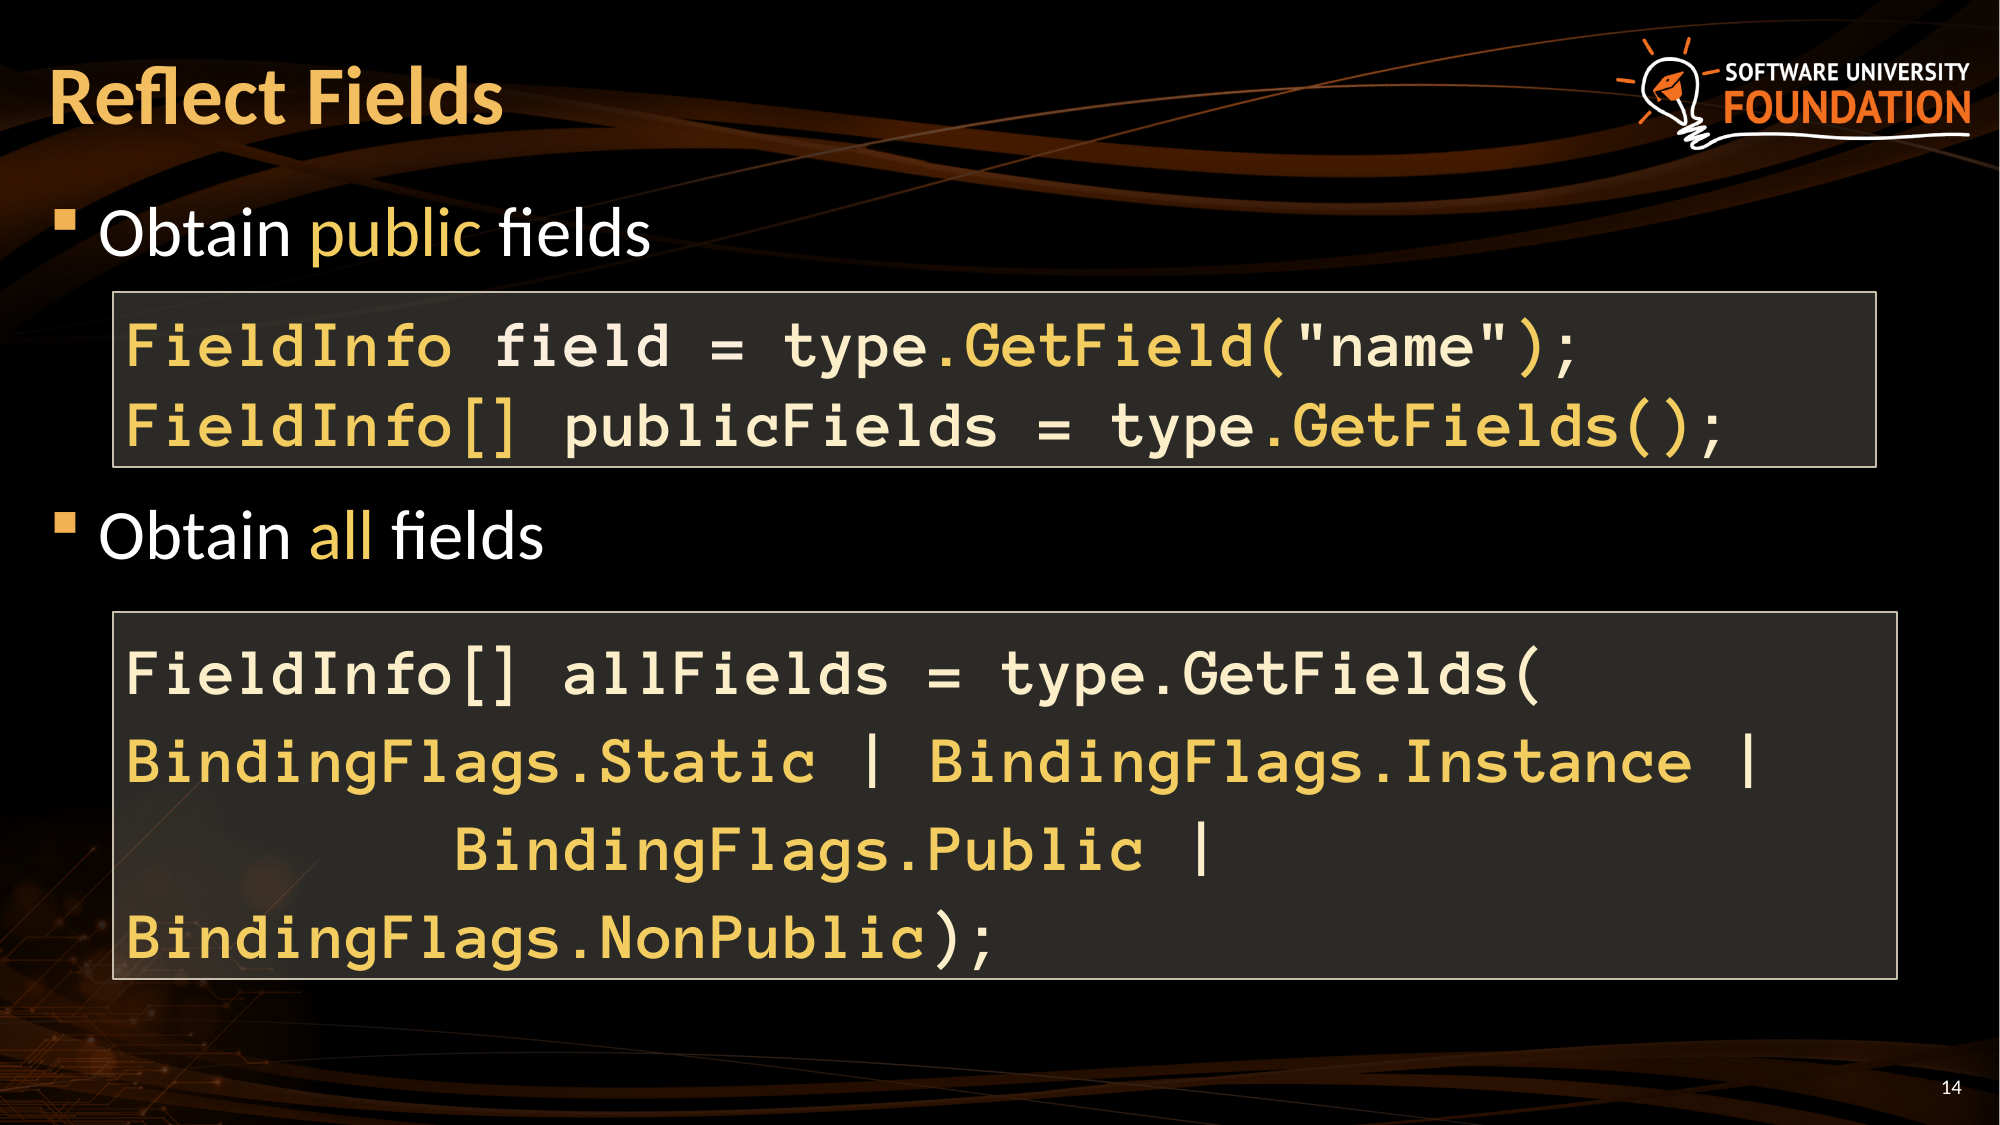

# Reflect Fields
Obtain public fields

Obtain all fields

FieldInfo field = type.GetField("name"); FieldInfo[] publicFields = type.GetFields();
FieldInfo[] allFields = type.GetFields(
BindingFlags.Static | BindingFlags.Instance |             BindingFlags.Public | BindingFlags.NonPublic);
14